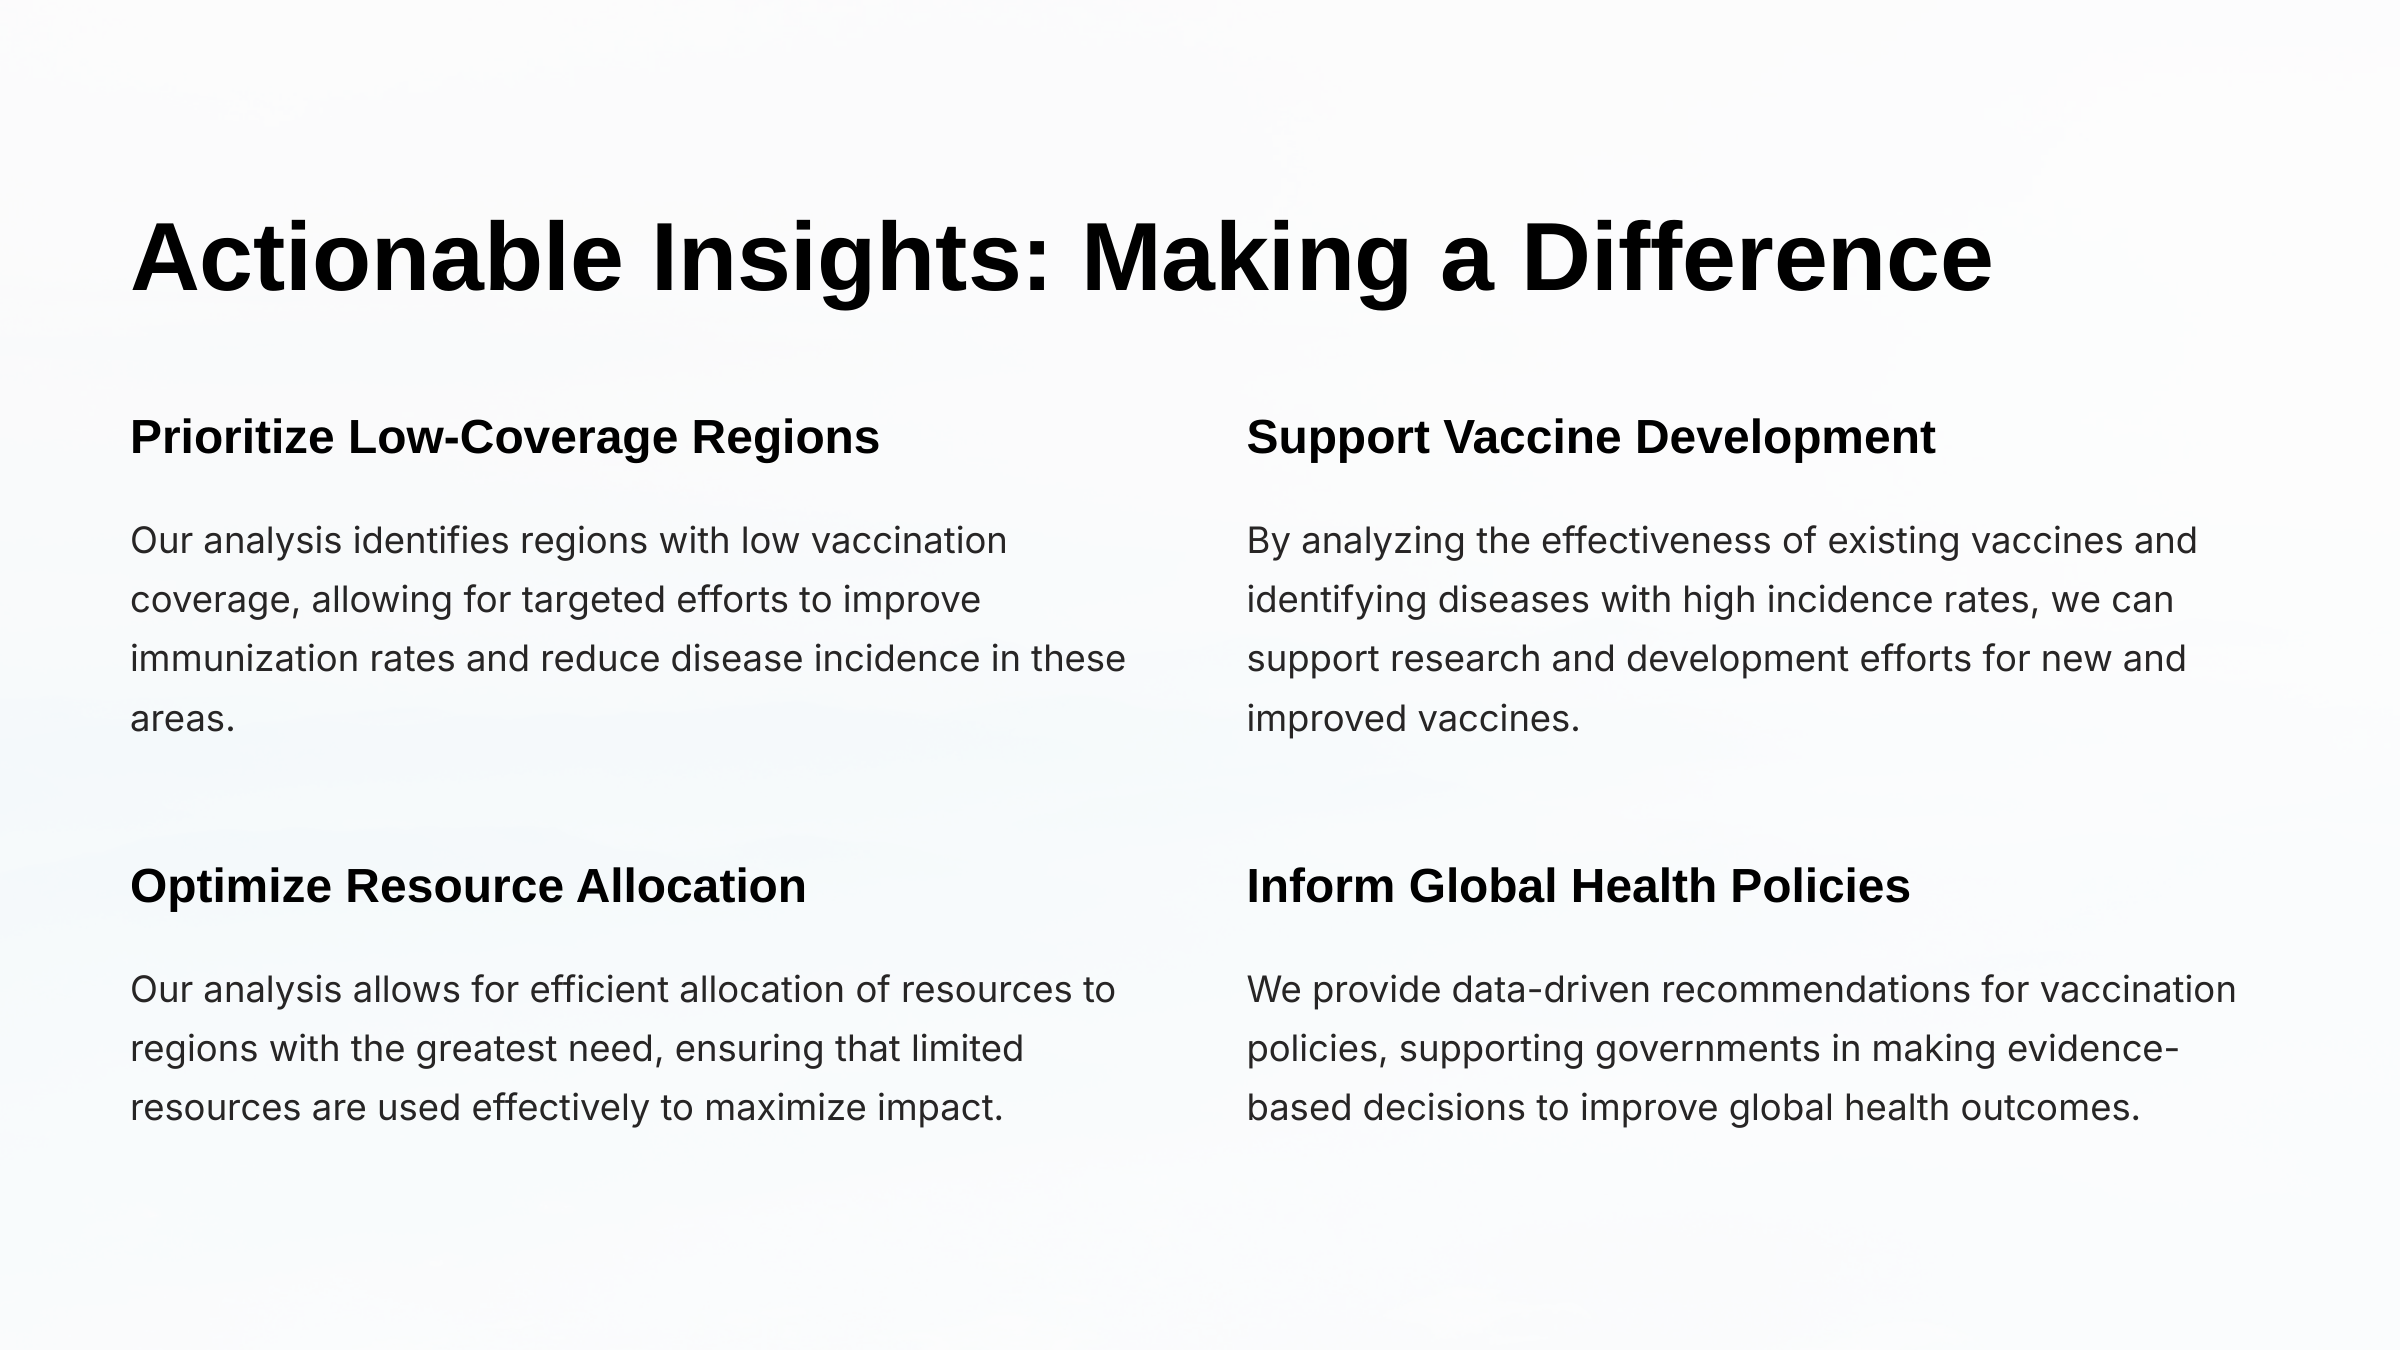

Actionable Insights: Making a Difference
Prioritize Low-Coverage Regions
Support Vaccine Development
Our analysis identifies regions with low vaccination coverage, allowing for targeted efforts to improve immunization rates and reduce disease incidence in these areas.
By analyzing the effectiveness of existing vaccines and identifying diseases with high incidence rates, we can support research and development efforts for new and improved vaccines.
Optimize Resource Allocation
Inform Global Health Policies
Our analysis allows for efficient allocation of resources to regions with the greatest need, ensuring that limited resources are used effectively to maximize impact.
We provide data-driven recommendations for vaccination policies, supporting governments in making evidence-based decisions to improve global health outcomes.